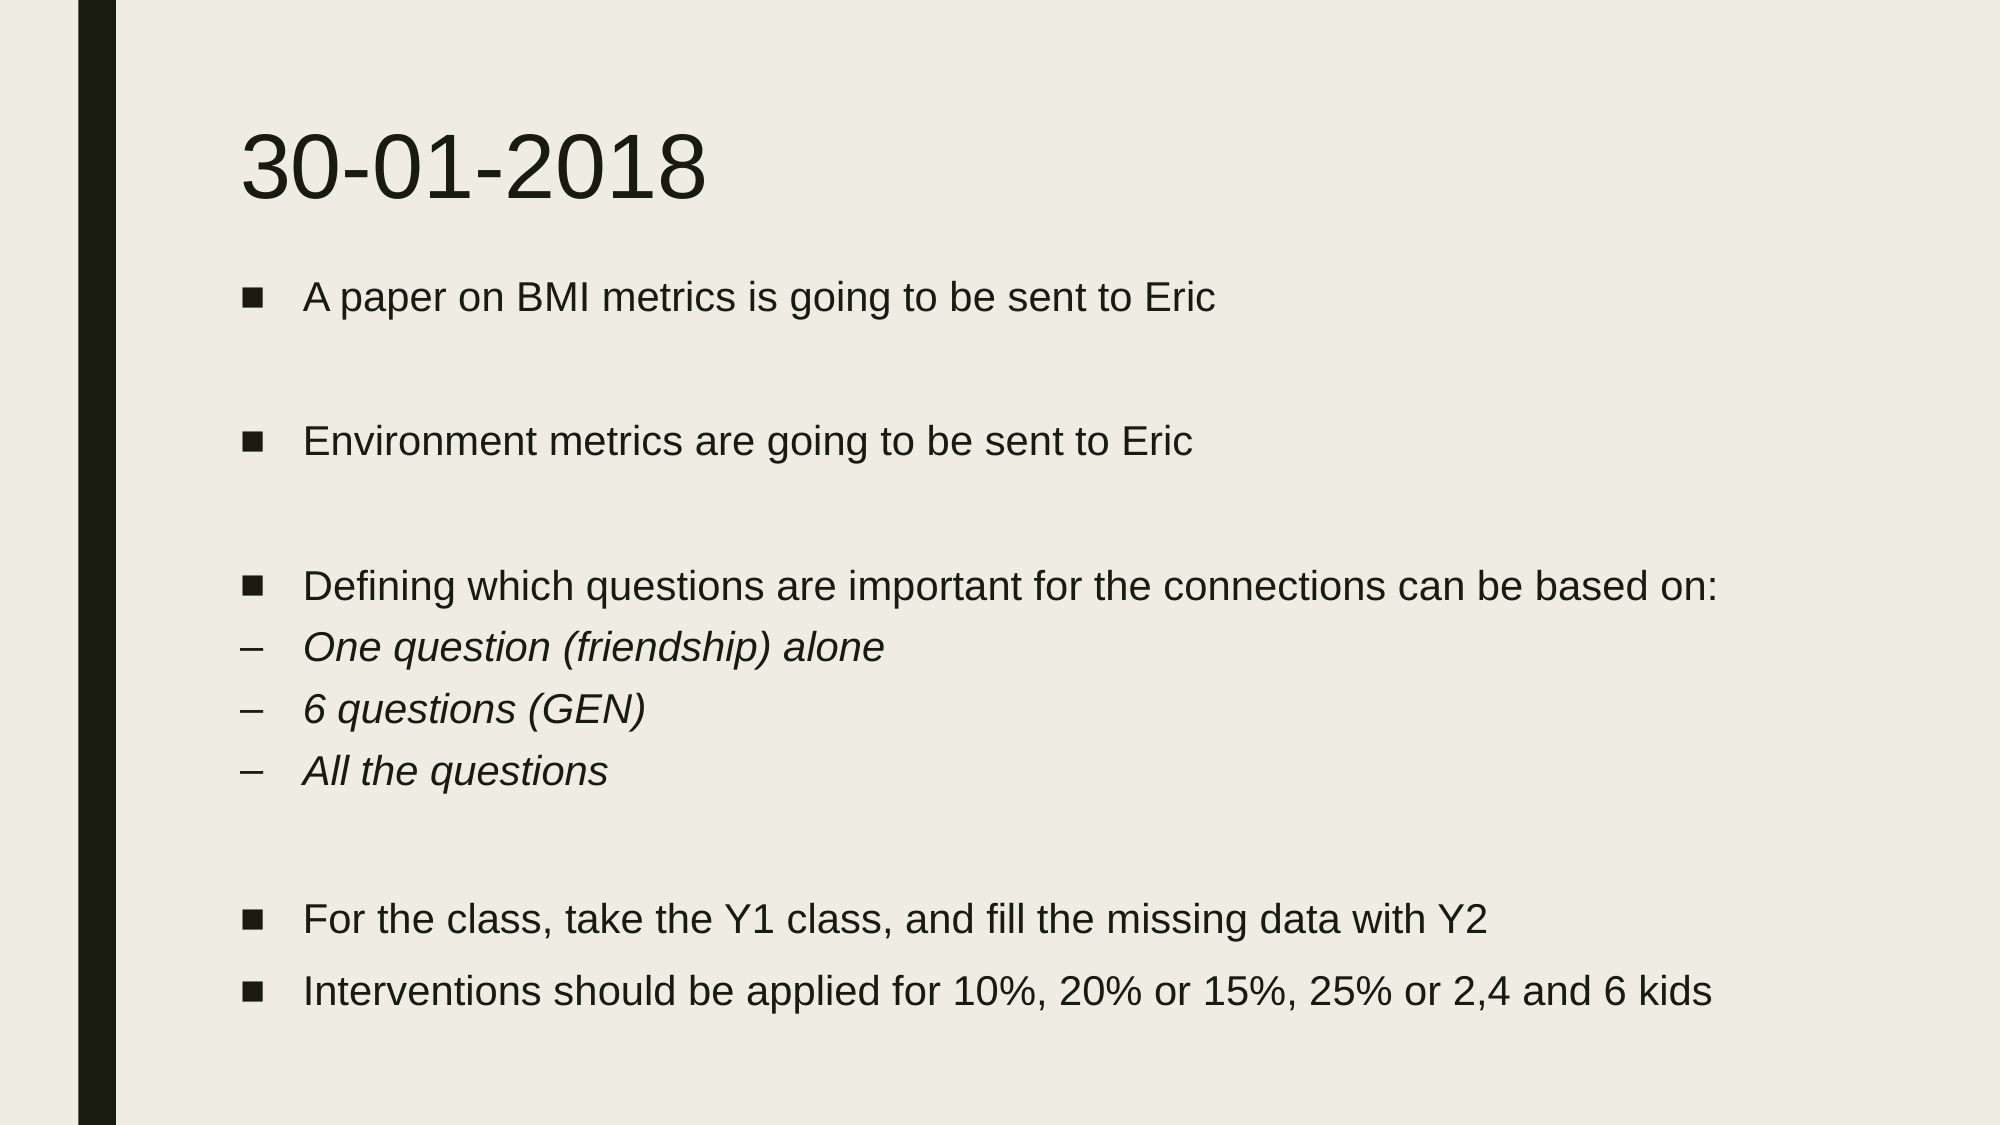

# 30-01-2018
A paper on BMI metrics is going to be sent to Eric

Environment metrics are going to be sent to Eric

Defining which questions are important for the connections can be based on:
One question (friendship) alone
6 questions (GEN)
All the questions

For the class, take the Y1 class, and fill the missing data with Y2
Interventions should be applied for 10%, 20% or 15%, 25% or 2,4 and 6 kids